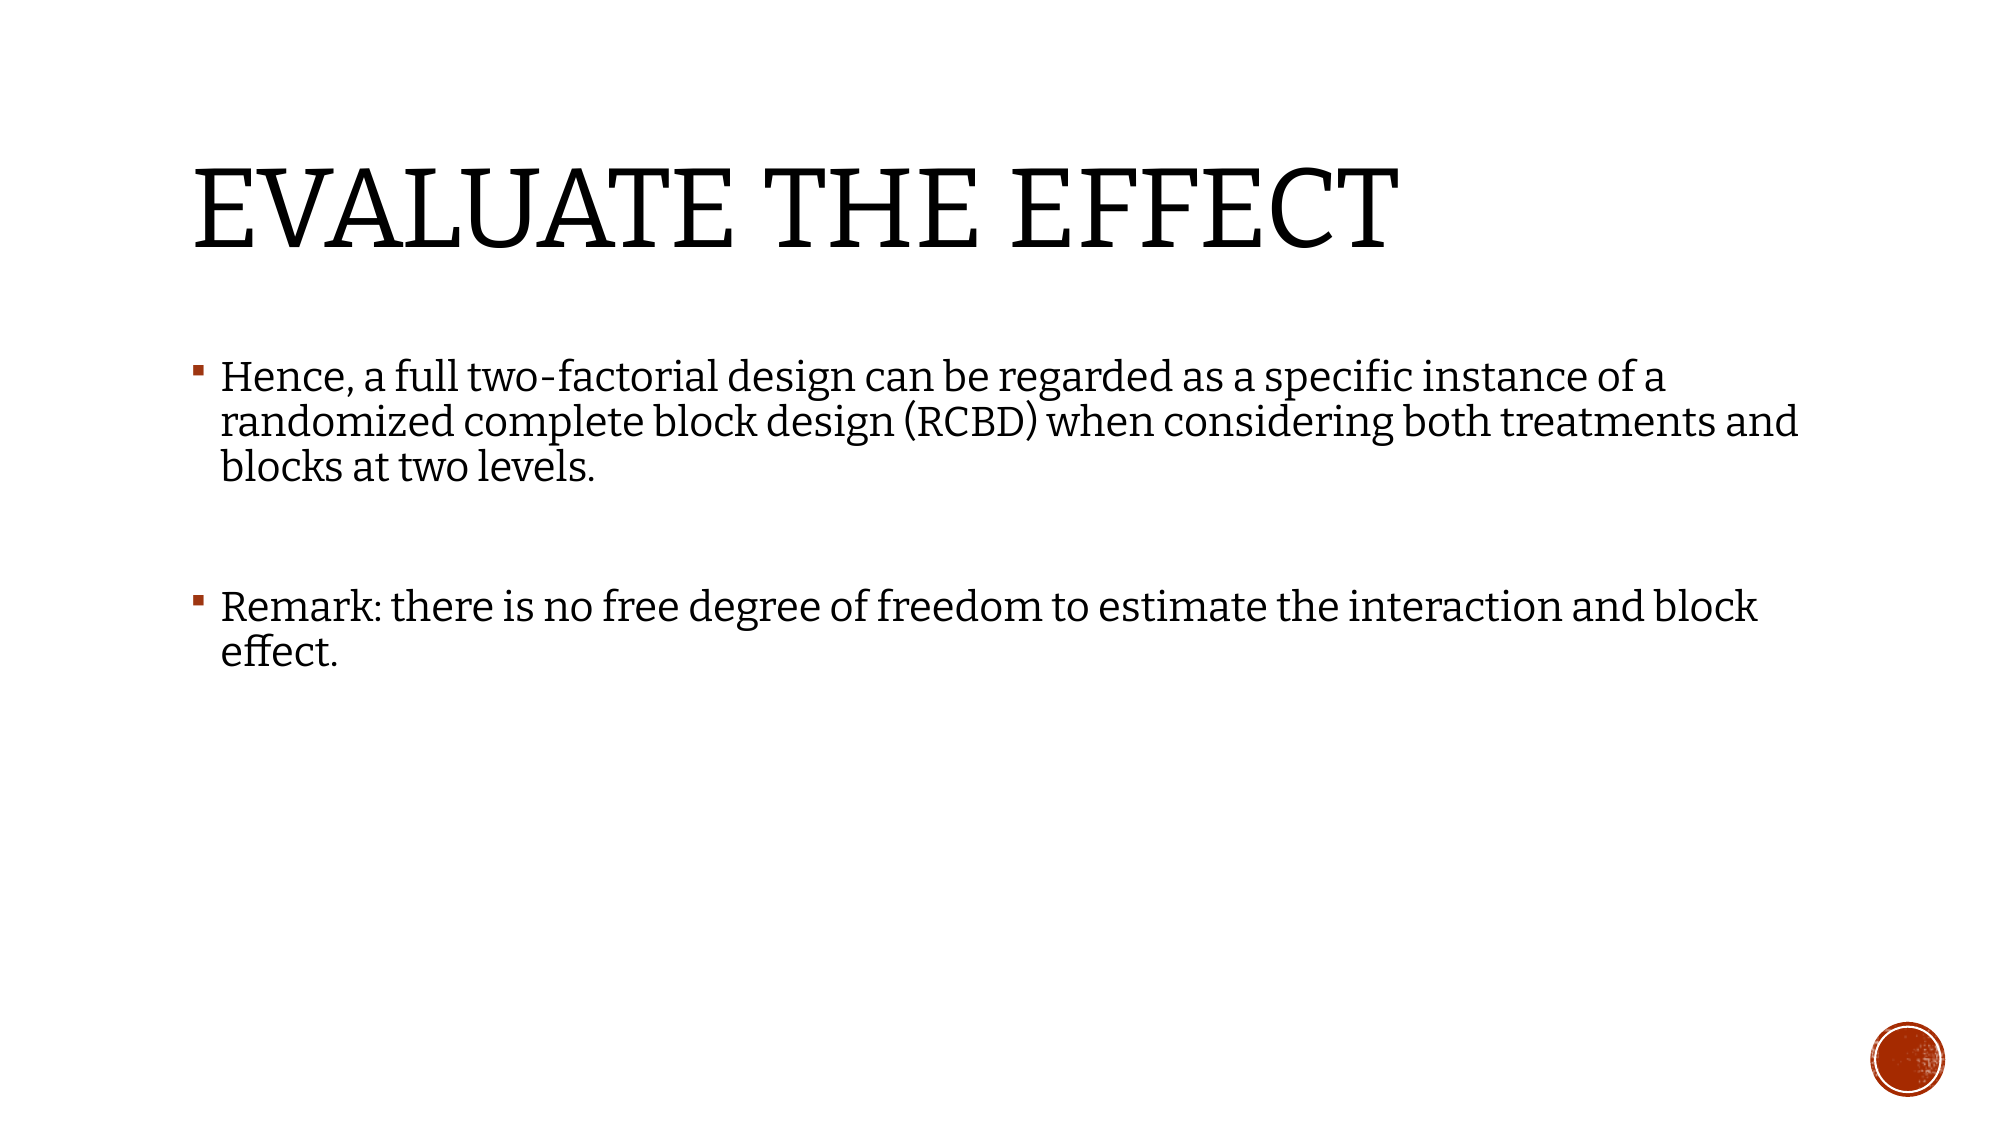

# Evaluate the effect
Hence, a full two-factorial design can be regarded as a specific instance of a randomized complete block design (RCBD) when considering both treatments and blocks at two levels.

Remark: there is no free degree of freedom to estimate the interaction and block effect.